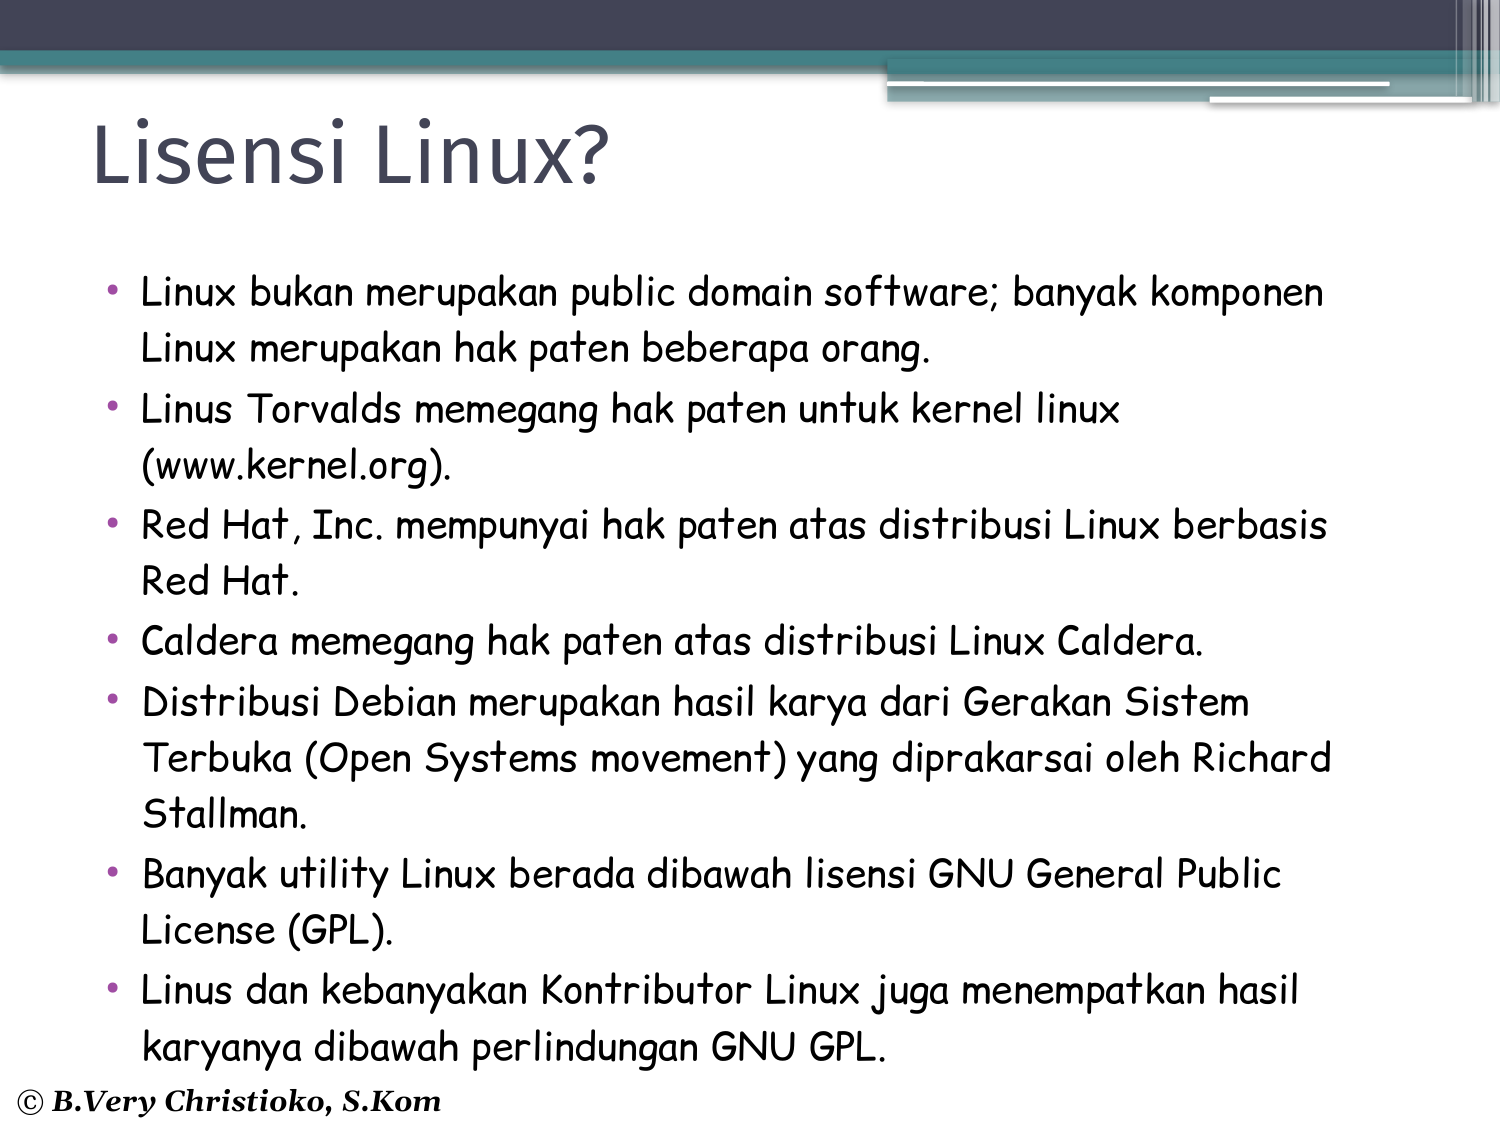

# Lisensi Linux?
Linux bukan merupakan public domain software; banyak komponen Linux merupakan hak paten beberapa orang.
Linus Torvalds memegang hak paten untuk kernel linux (www.kernel.org).
Red Hat, Inc. mempunyai hak paten atas distribusi Linux berbasis Red Hat.
Caldera memegang hak paten atas distribusi Linux Caldera.
Distribusi Debian merupakan hasil karya dari Gerakan Sistem Terbuka (Open Systems movement) yang diprakarsai oleh Richard Stallman.
Banyak utility Linux berada dibawah lisensi GNU General Public License (GPL).
Linus dan kebanyakan Kontributor Linux juga menempatkan hasil karyanya dibawah perlindungan GNU GPL.
© B.Very Christioko, S.Kom